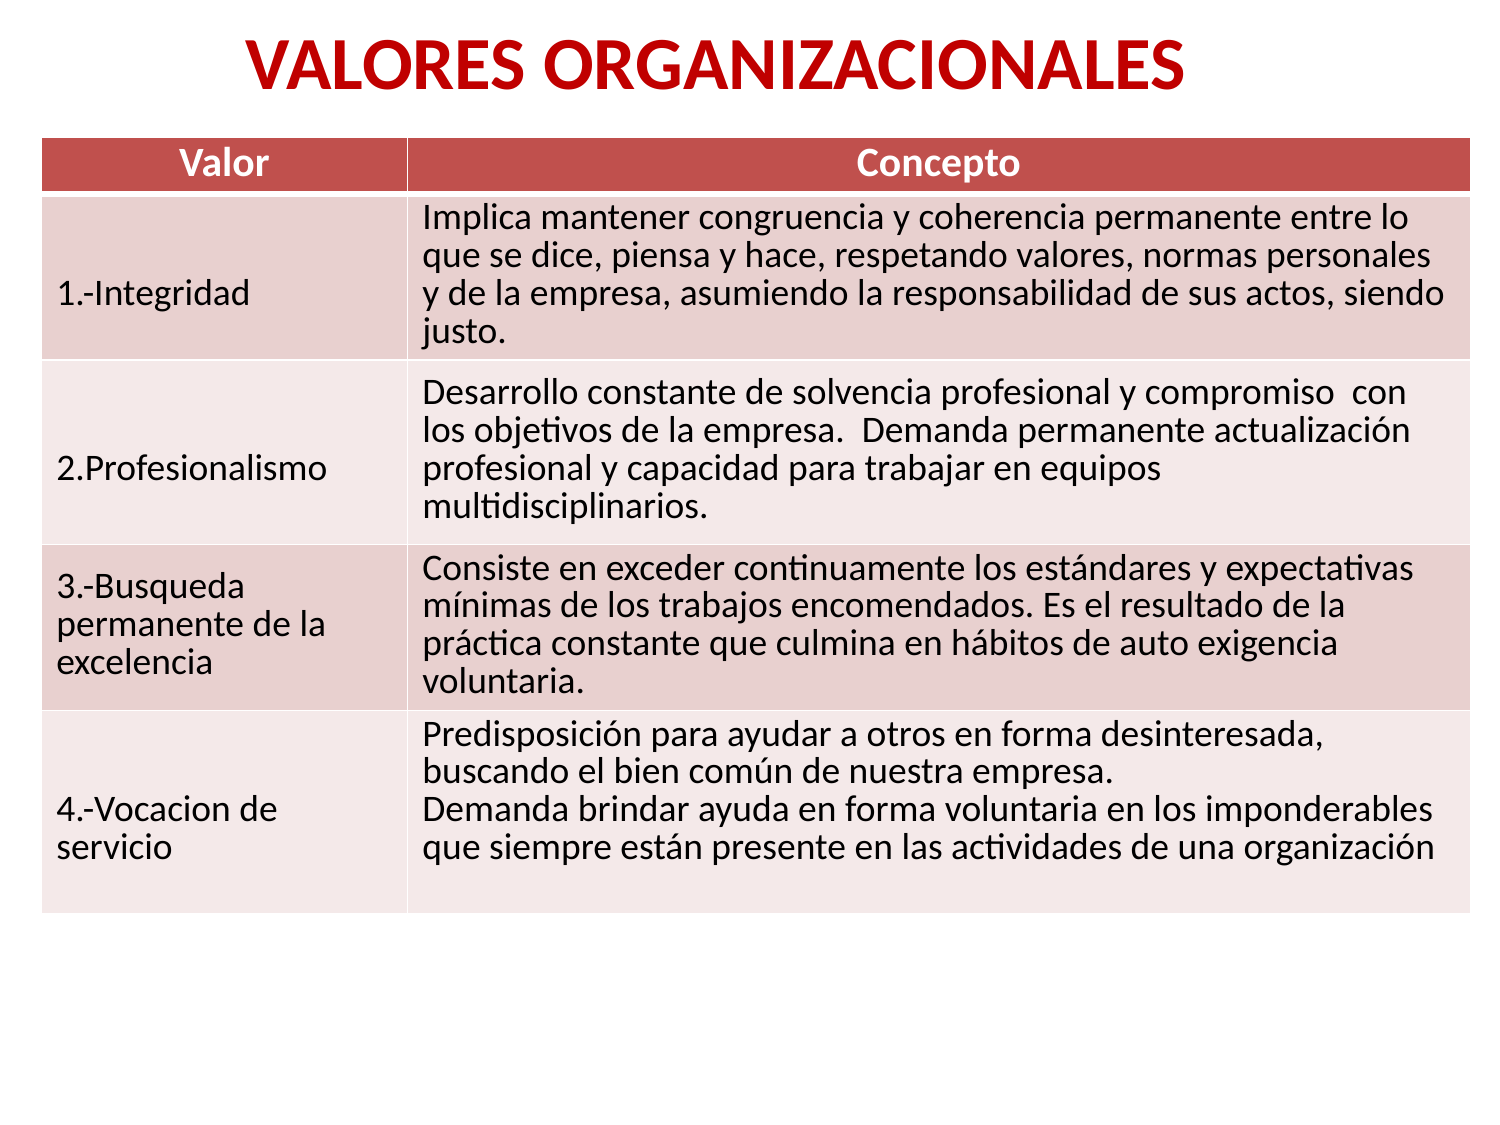

# VALORES ORGANIZACIONALES
| Valor | Concepto |
| --- | --- |
| 1.-Integridad | Implica mantener congruencia y coherencia permanente entre lo que se dice, piensa y hace, respetando valores, normas personales y de la empresa, asumiendo la responsabilidad de sus actos, siendo justo. |
| 2.Profesionalismo | Desarrollo constante de solvencia profesional y compromiso con los objetivos de la empresa. Demanda permanente actualización profesional y capacidad para trabajar en equipos multidisciplinarios. |
| 3.-Busqueda permanente de la excelencia | Consiste en exceder continuamente los estándares y expectativas mínimas de los trabajos encomendados. Es el resultado de la práctica constante que culmina en hábitos de auto exigencia voluntaria. |
| 4.-Vocacion de servicio | Predisposición para ayudar a otros en forma desinteresada, buscando el bien común de nuestra empresa. Demanda brindar ayuda en forma voluntaria en los imponderables que siempre están presente en las actividades de una organización |